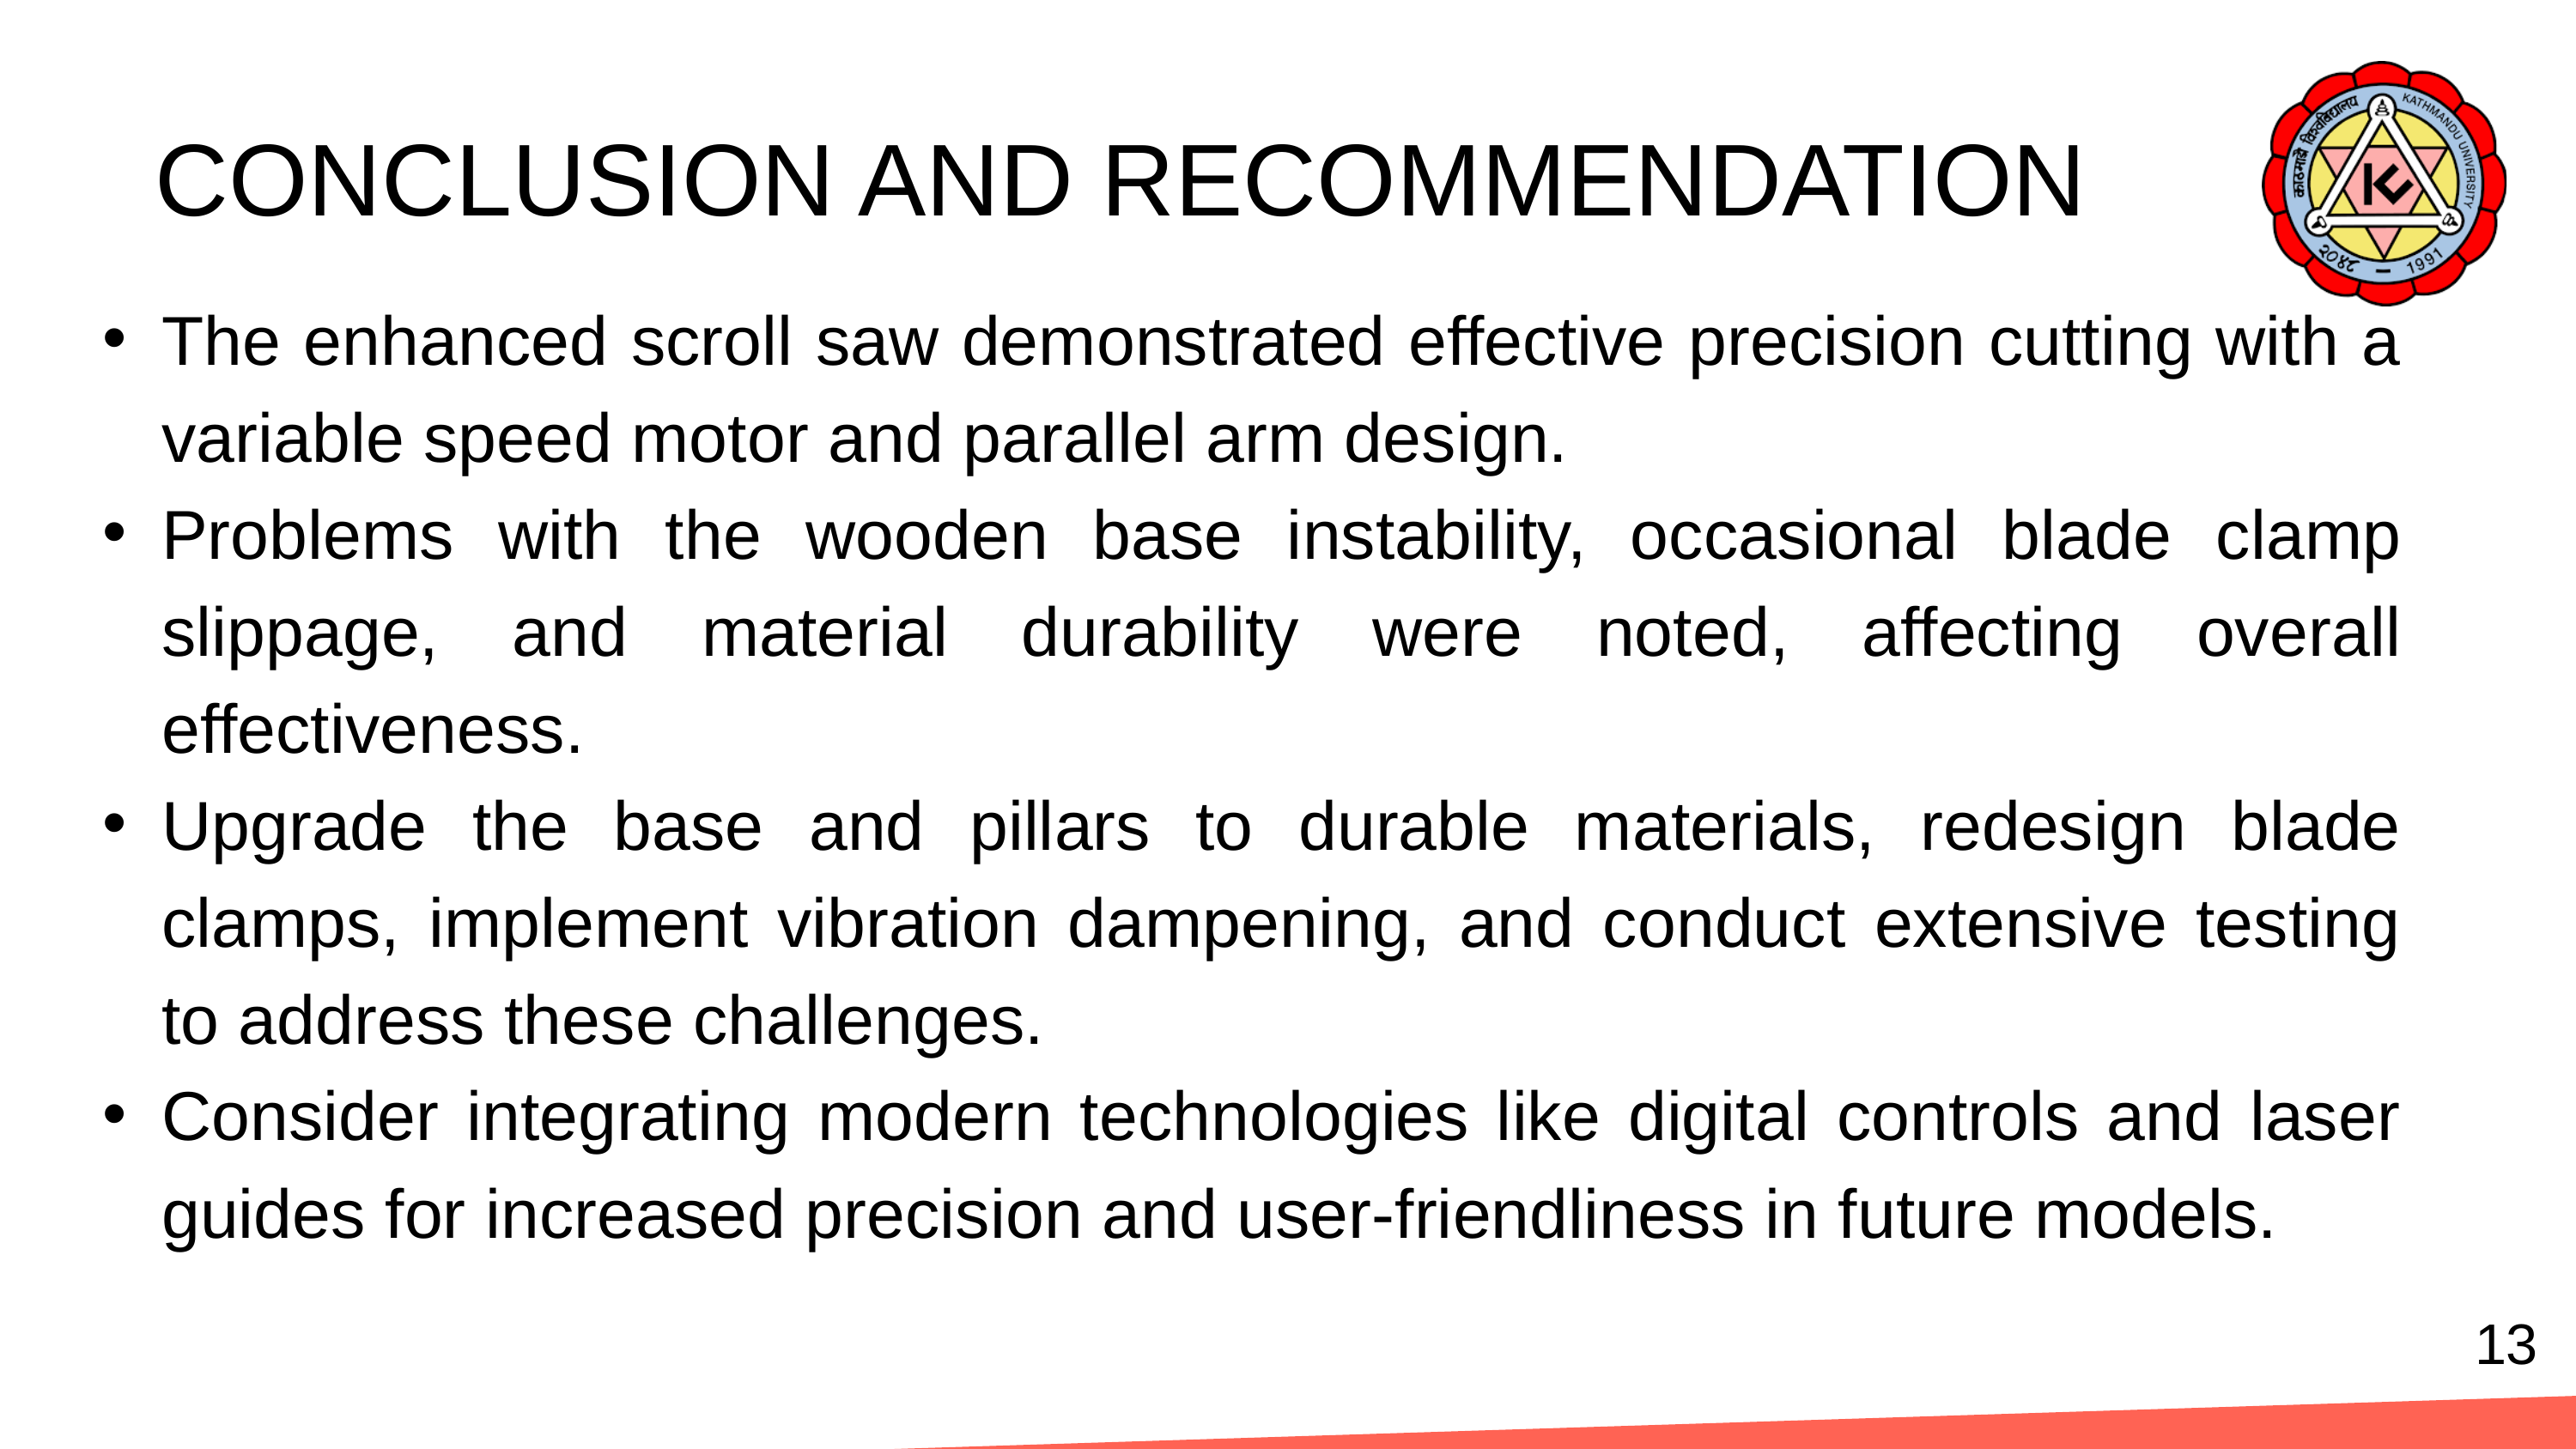

CONCLUSION AND RECOMMENDATION
The enhanced scroll saw demonstrated effective precision cutting with a variable speed motor and parallel arm design.
Problems with the wooden base instability, occasional blade clamp slippage, and material durability were noted, affecting overall effectiveness.
Upgrade the base and pillars to durable materials, redesign blade clamps, implement vibration dampening, and conduct extensive testing to address these challenges.
Consider integrating modern technologies like digital controls and laser guides for increased precision and user-friendliness in future models.

13